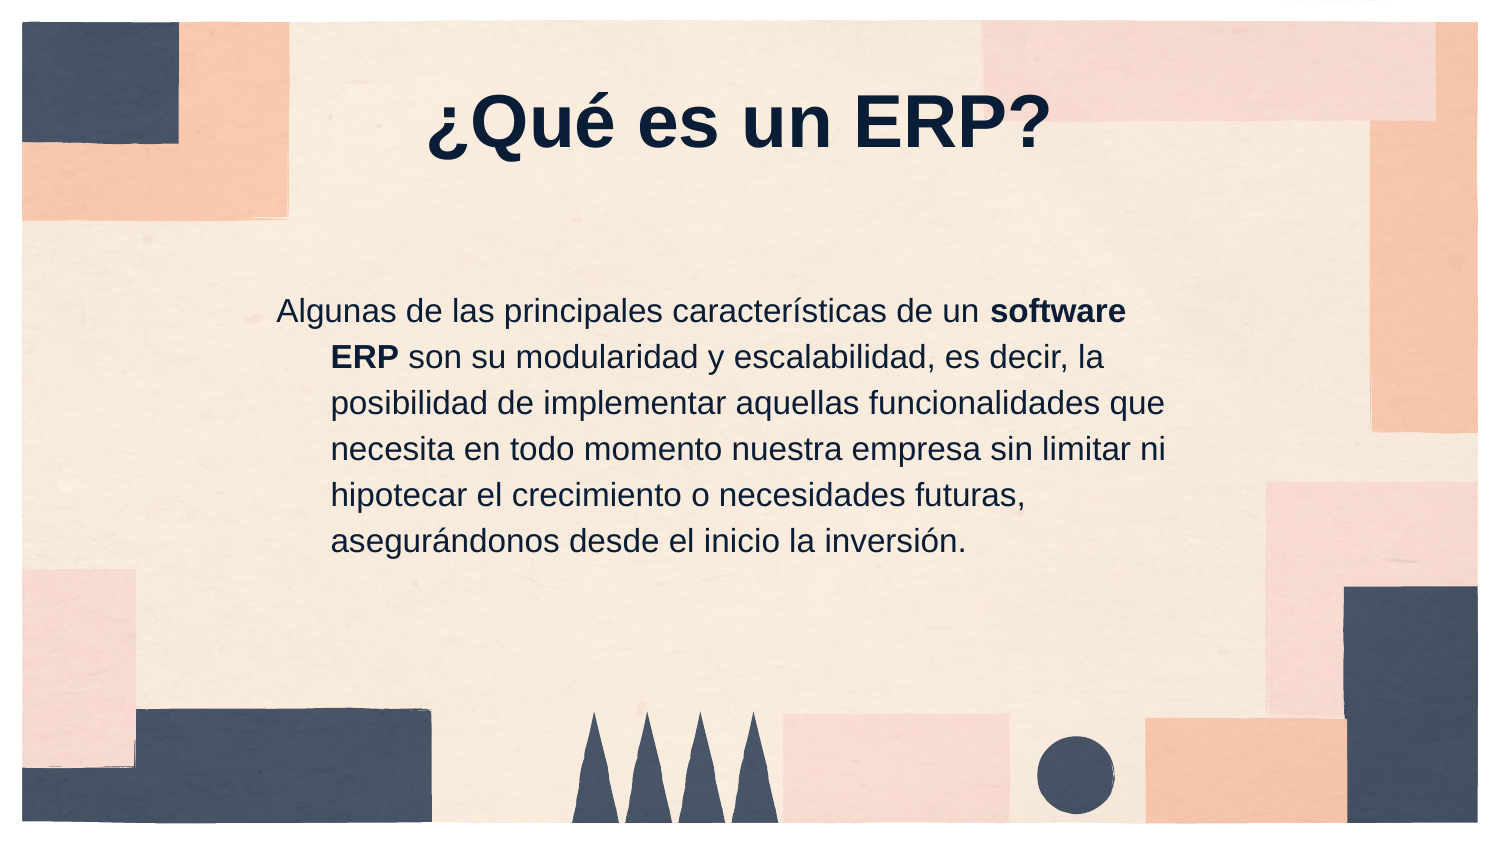

# ¿Qué es un ERP?
Algunas de las principales características de un software ERP son su modularidad y escalabilidad, es decir, la posibilidad de implementar aquellas funcionalidades que necesita en todo momento nuestra empresa sin limitar ni hipotecar el crecimiento o necesidades futuras, asegurándonos desde el inicio la inversión.